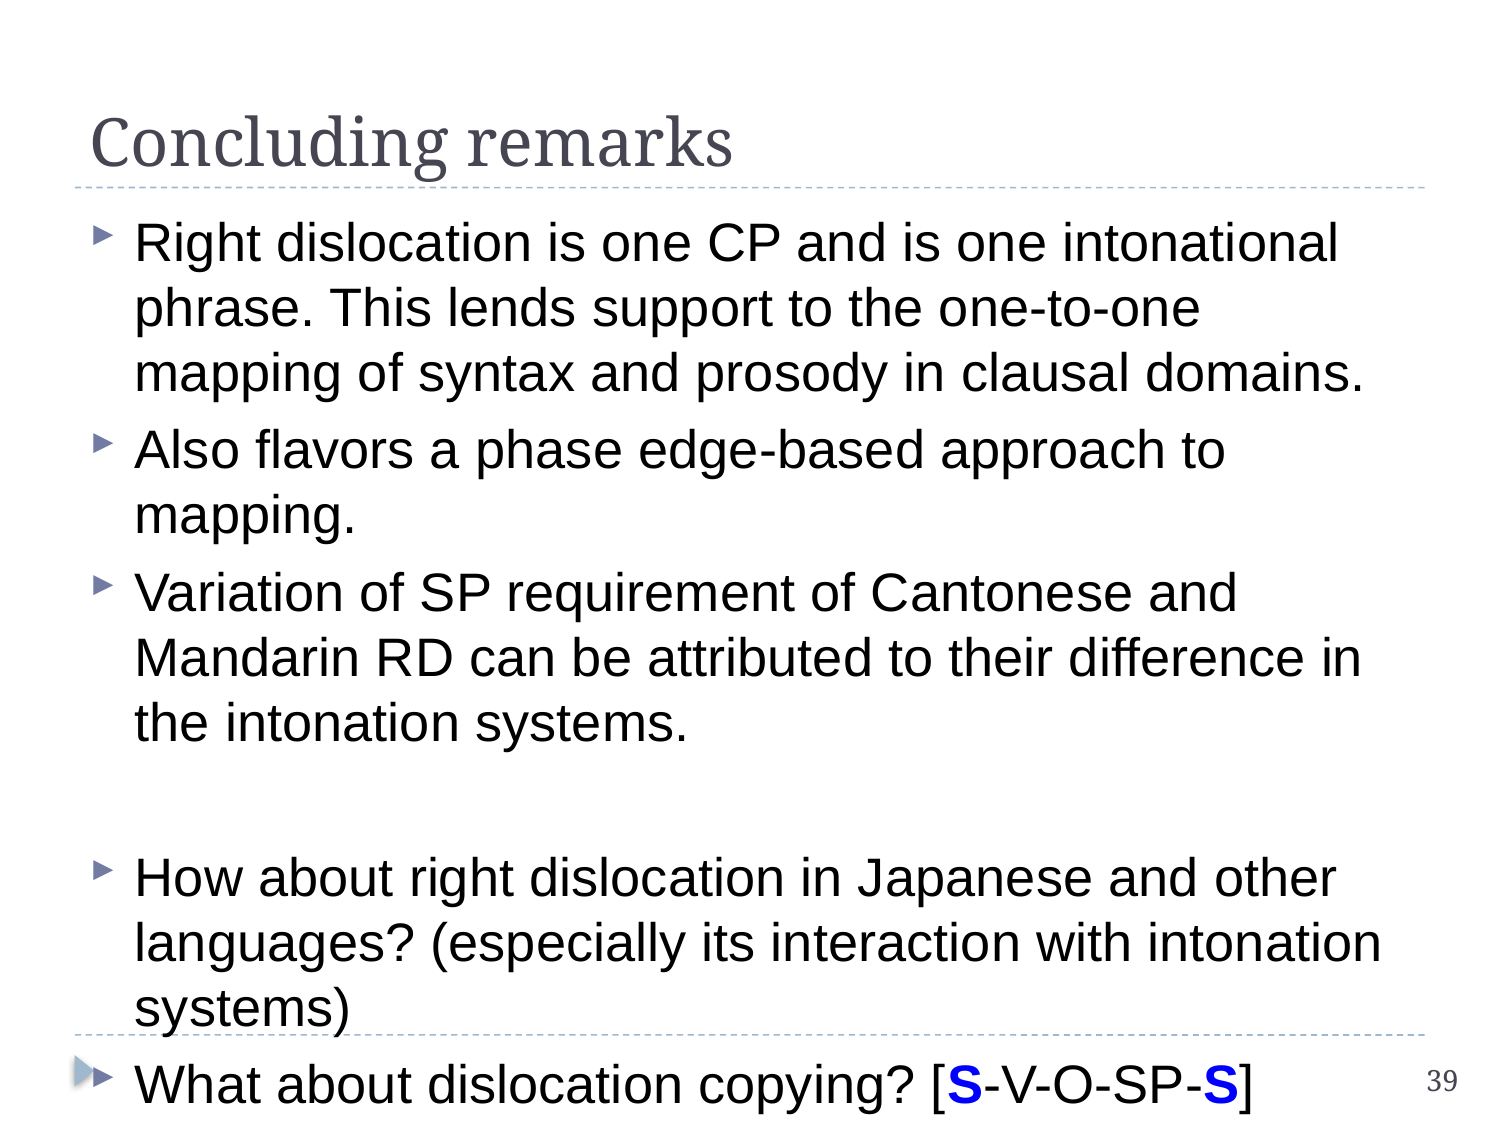

# Concluding remarks
Right dislocation is one CP and is one intonational phrase. This lends support to the one-to-one mapping of syntax and prosody in clausal domains.
Also flavors a phase edge-based approach to mapping.
Variation of SP requirement of Cantonese and Mandarin RD can be attributed to their difference in the intonation systems.

How about right dislocation in Japanese and other languages? (especially its interaction with intonation systems)
What about dislocation copying? [S-V-O-SP-S]
(Cheung 2015, Lai 2019)
39